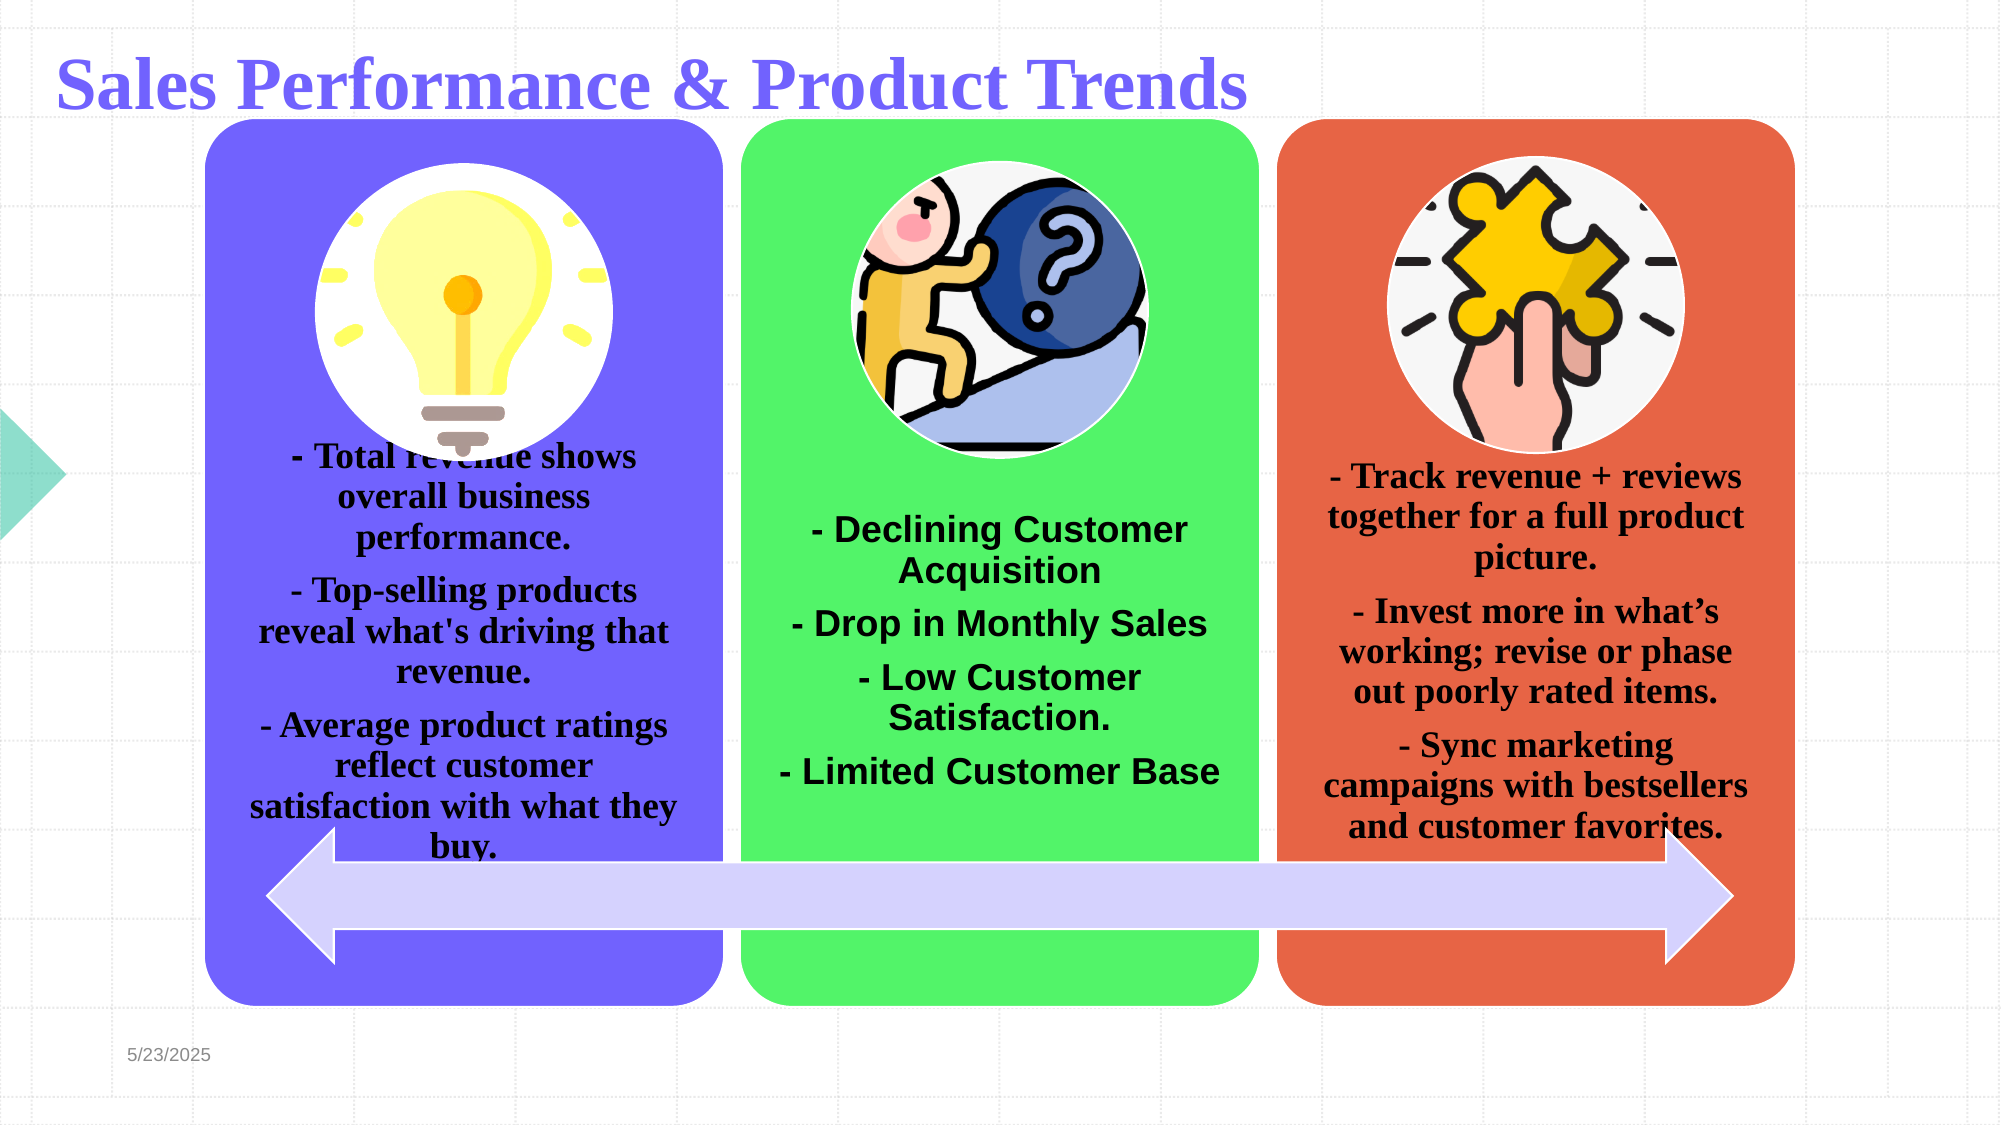

Sales Performance & Product Trends
- Total revenue shows overall business performance.
- Top-selling products reveal what's driving that revenue.
- Average product ratings reflect customer satisfaction with what they buy.
- Declining Customer Acquisition
- Drop in Monthly Sales
- Low Customer Satisfaction.
- Limited Customer Base
- Track revenue + reviews together for a full product picture.
- Invest more in what’s working; revise or phase out poorly rated items.
- Sync marketing campaigns with bestsellers and customer favorites.
5/23/2025